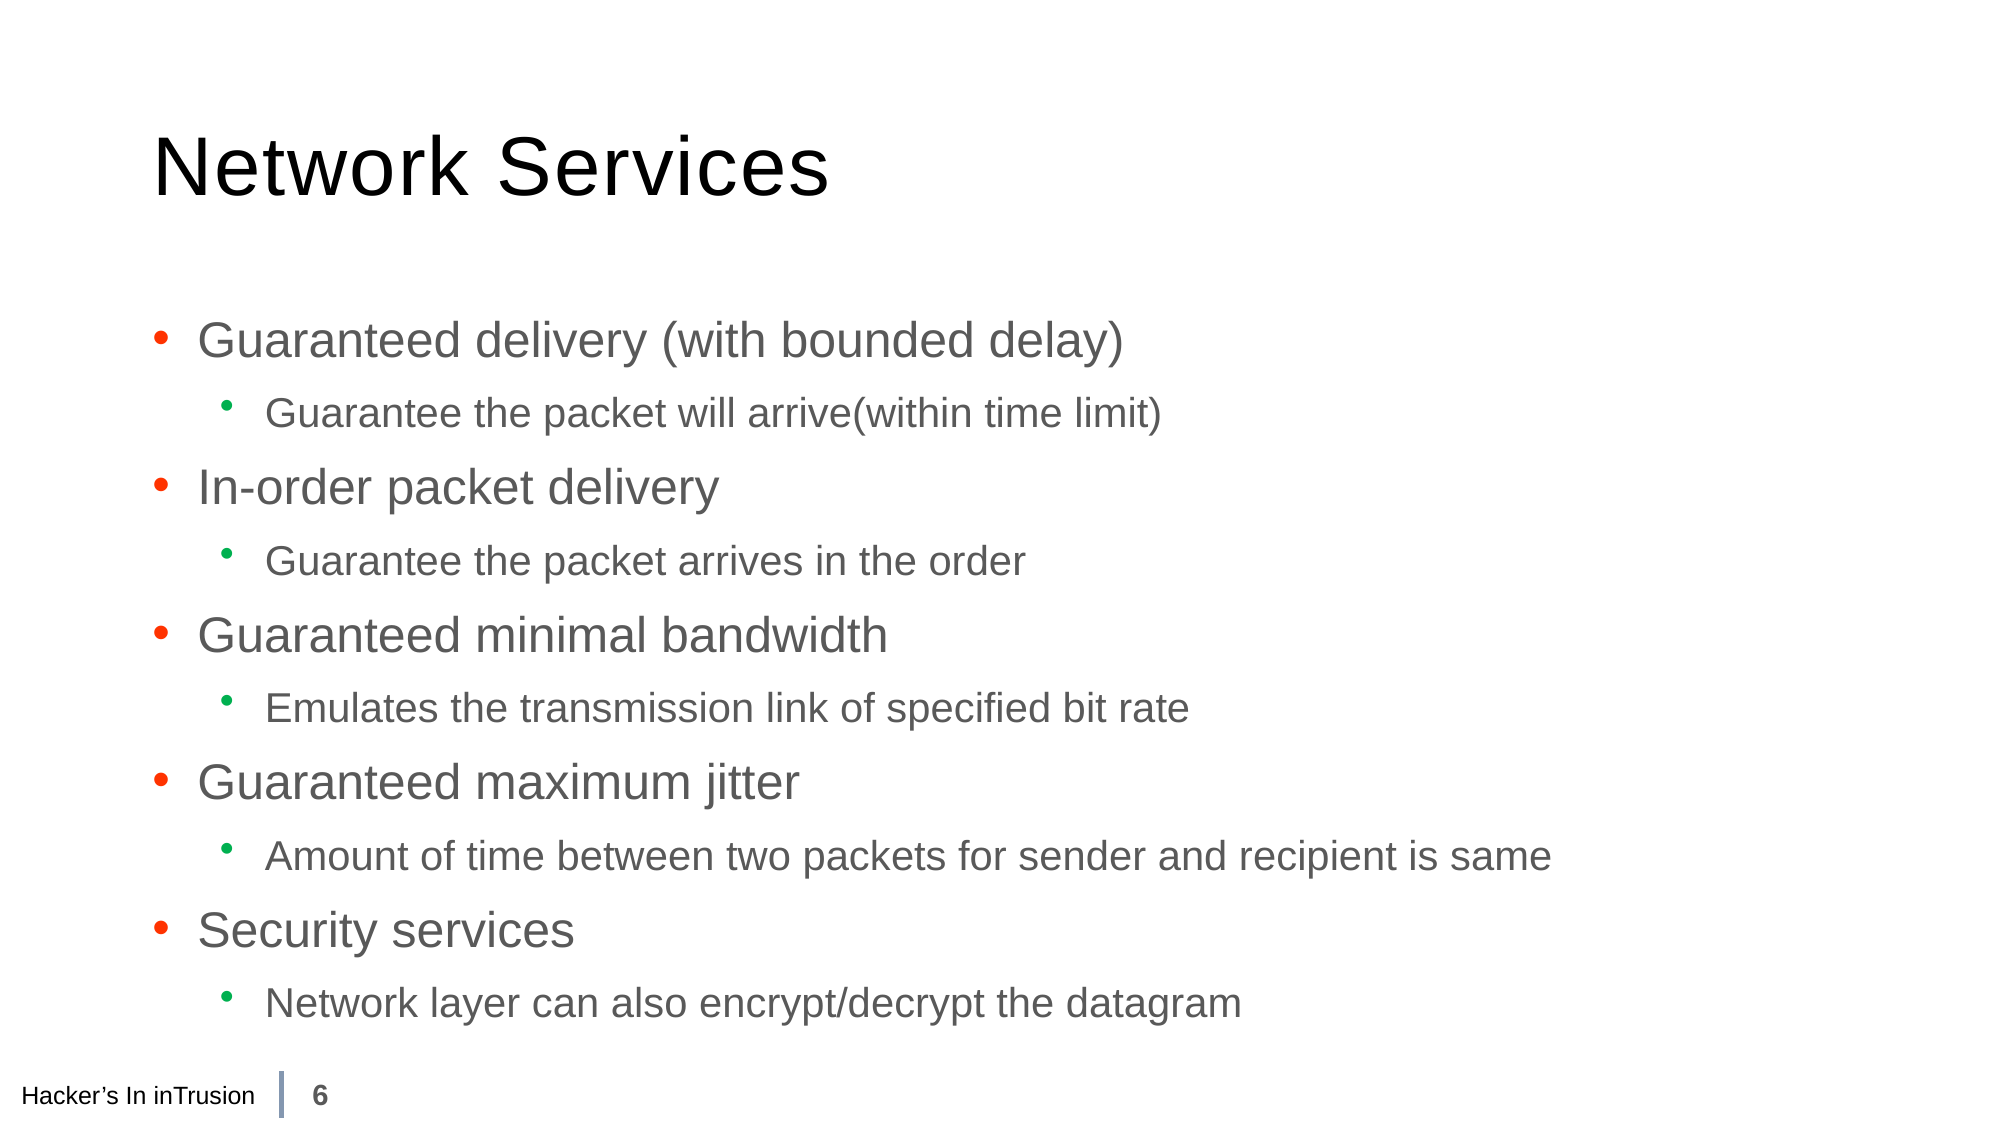

# Network Services
Guaranteed delivery (with bounded delay)
Guarantee the packet will arrive(within time limit)
In-order packet delivery
Guarantee the packet arrives in the order
Guaranteed minimal bandwidth
Emulates the transmission link of specified bit rate
Guaranteed maximum jitter
Amount of time between two packets for sender and recipient is same
Security services
Network layer can also encrypt/decrypt the datagram